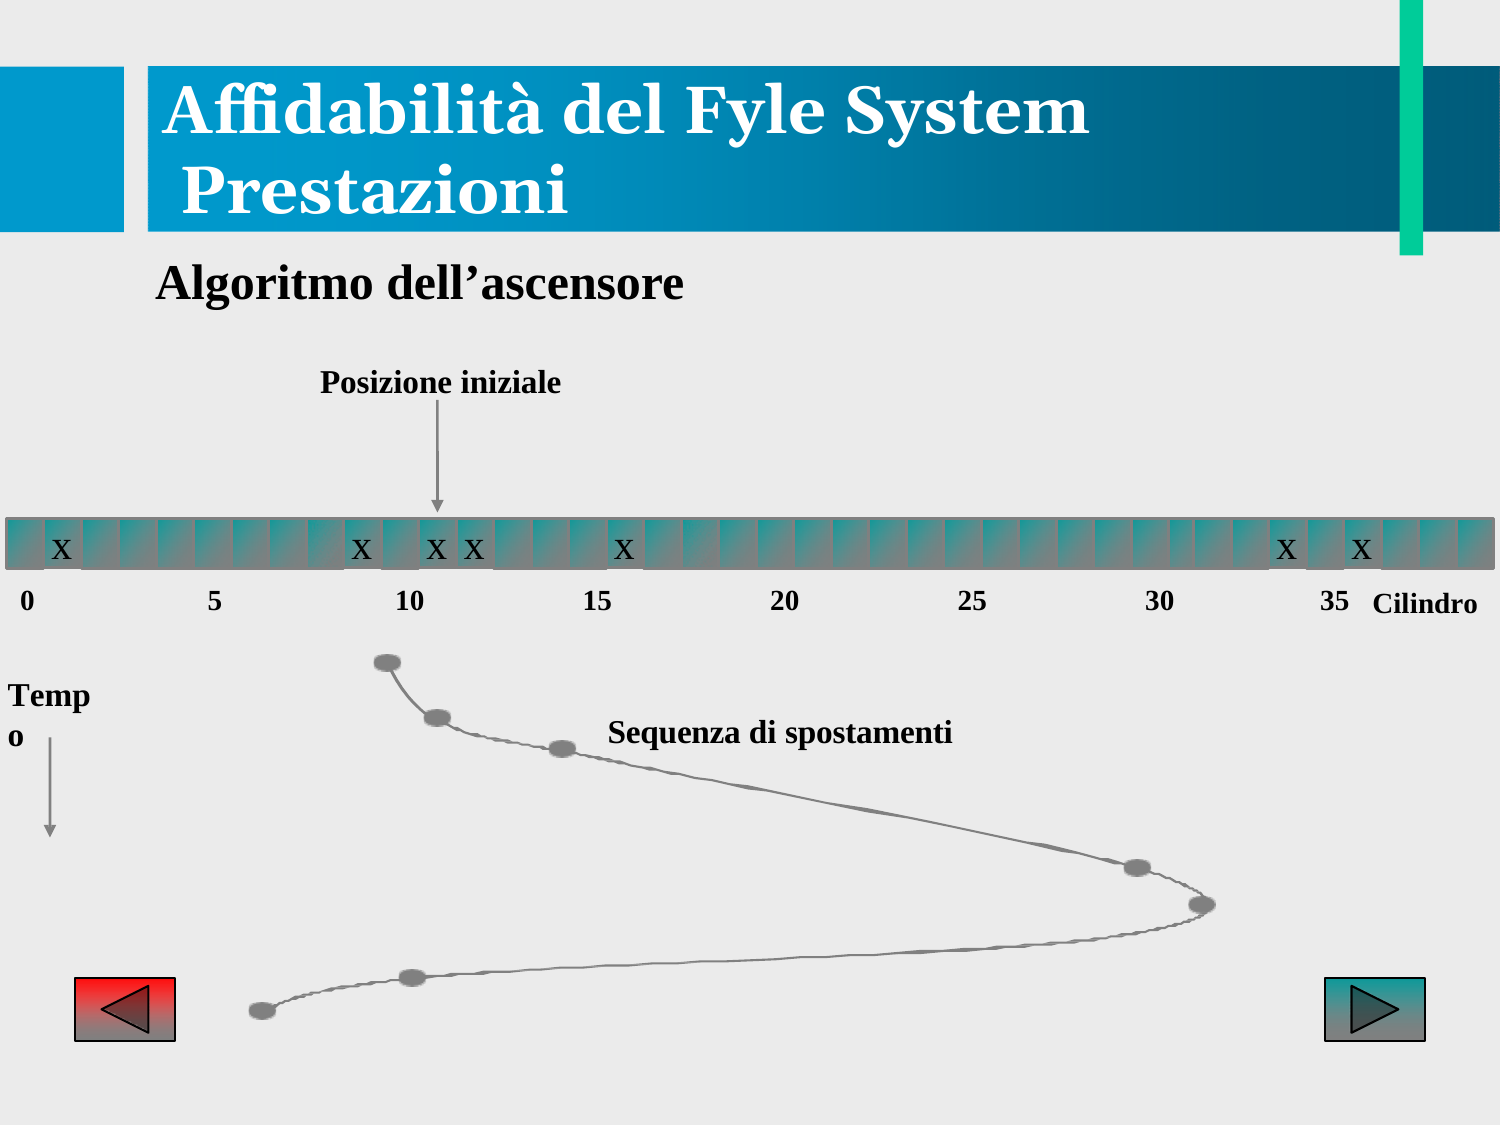

# Affidabilità del Fyle System  Prestazioni

Algoritmo dell’ascensore
Posizione iniziale

x

x

x

x

x

x

x

0
5
10
15
20
25
30
35
Cilindro

Tempo
Sequenza di spostamenti